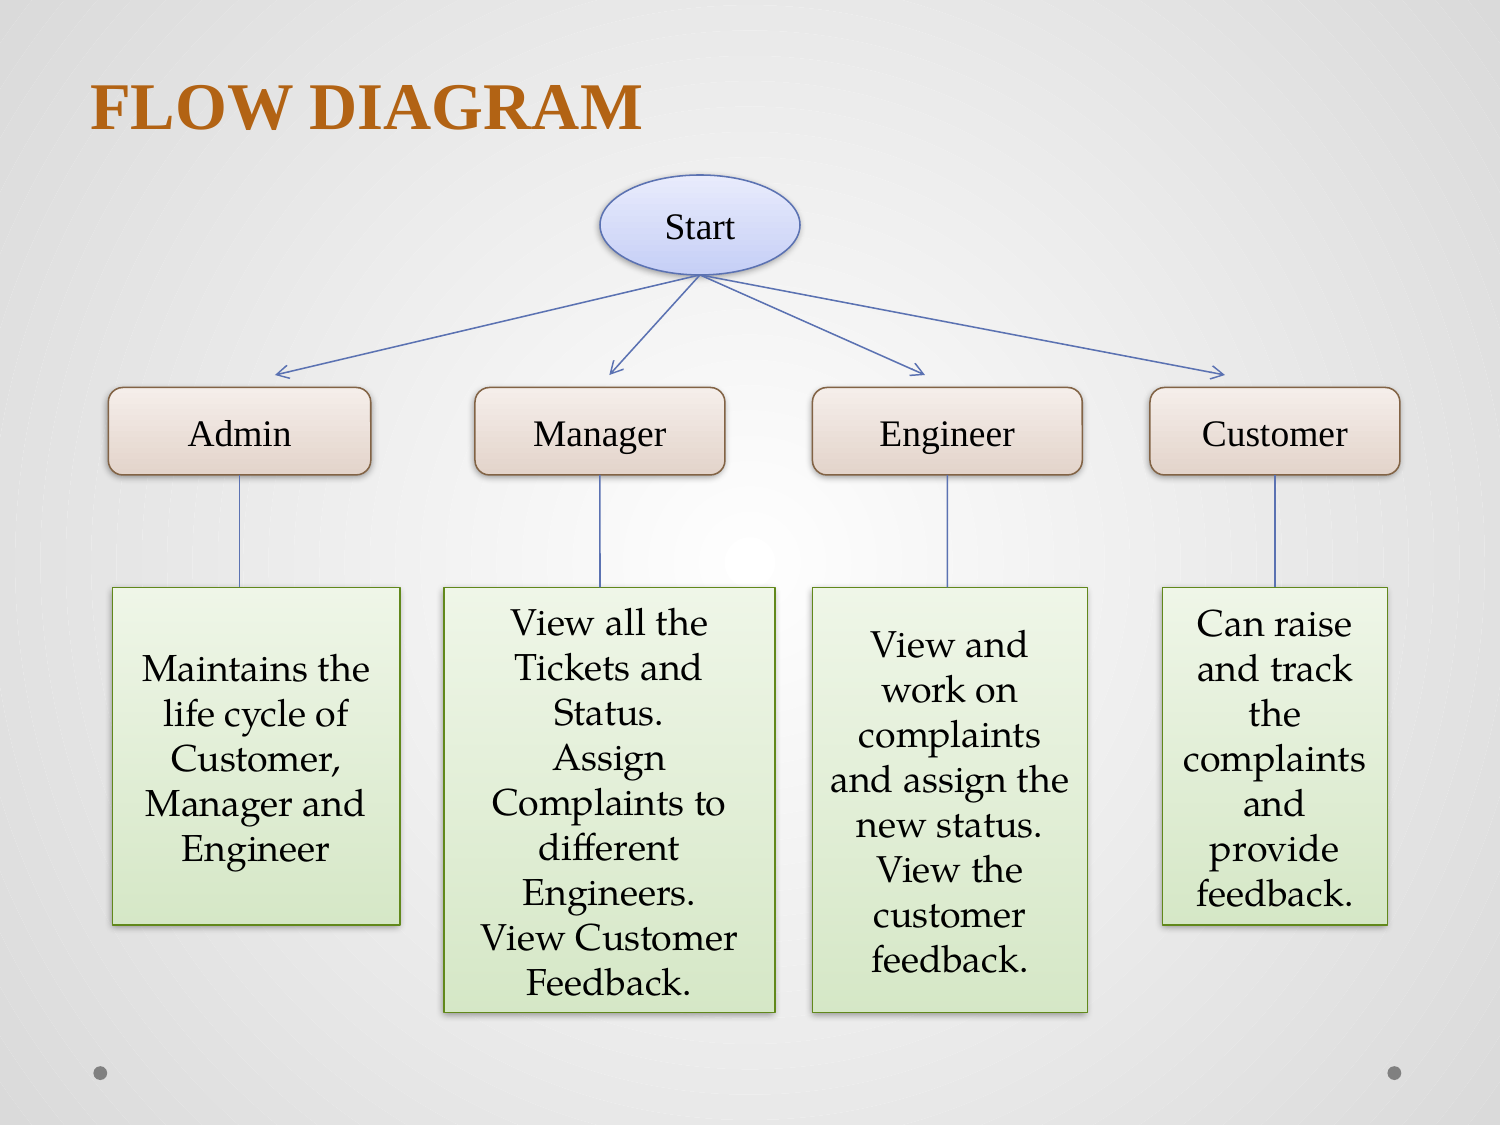

# FLOW DIAGRAM

Start
Admin
Manager
Engineer
Customer
Maintains the life cycle of Customer,
Manager and Engineer
View all the Tickets and Status.
Assign Complaints to different Engineers.
View Customer Feedback.
View and work on complaints and assign the new status.
View the customer feedback.
Can raise and track the complaints and provide feedback.